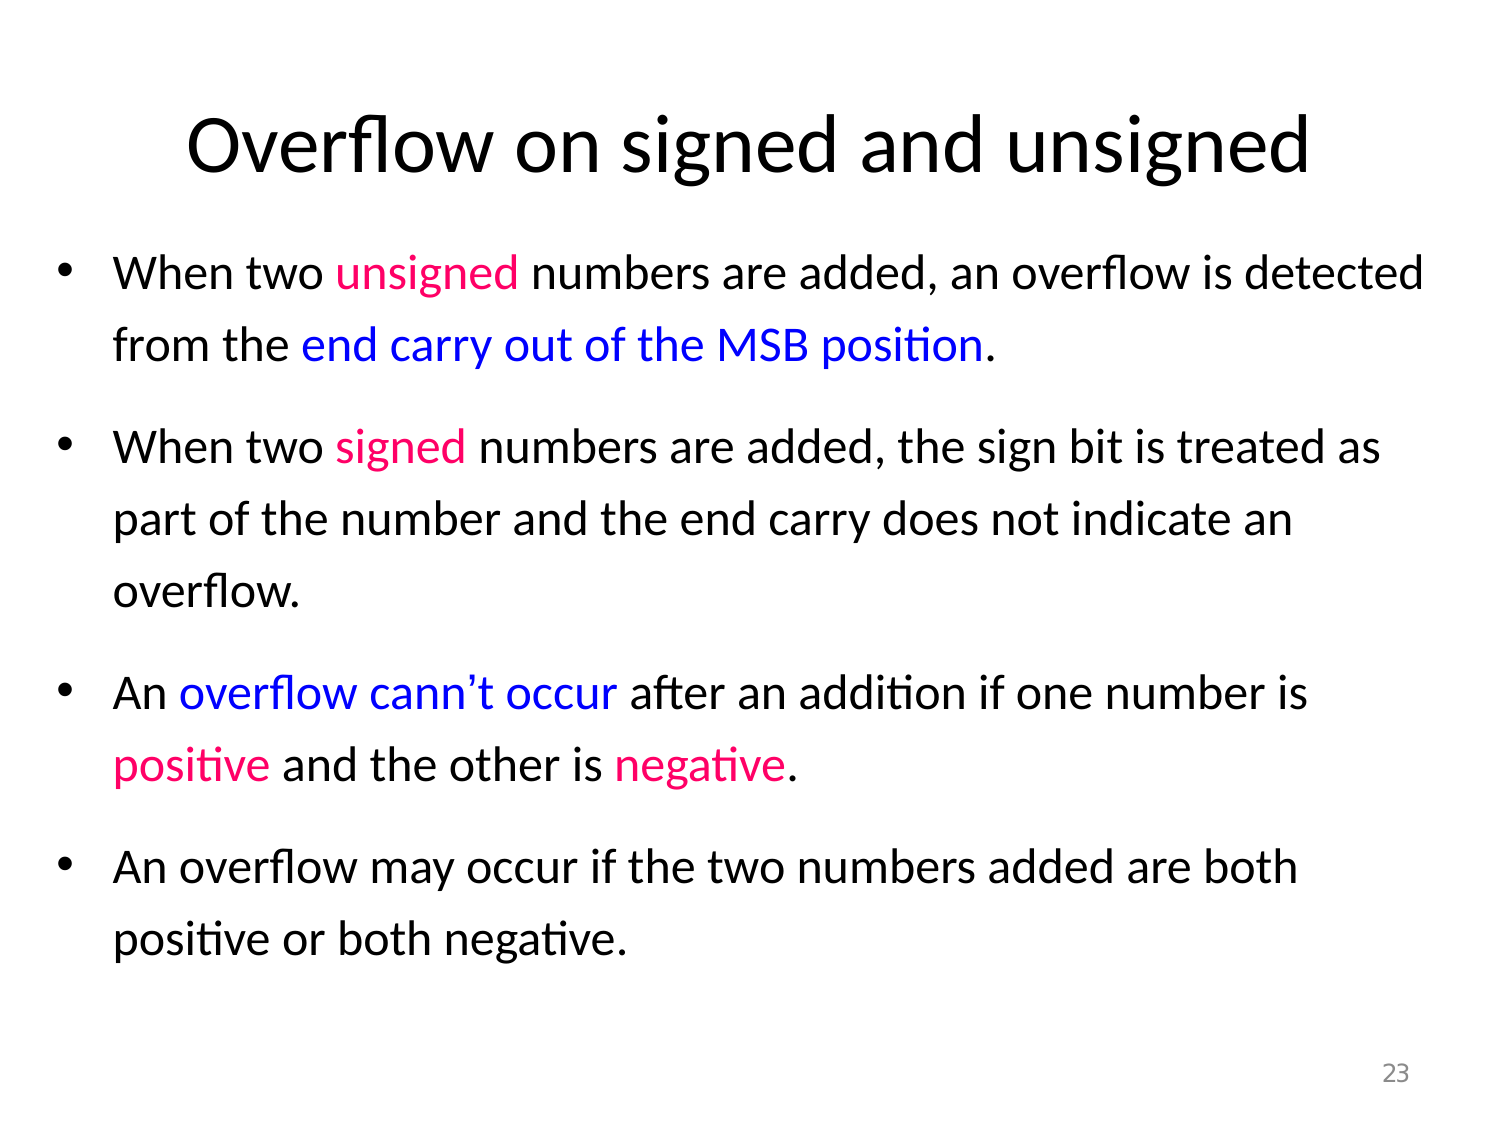

# Overflow on signed and unsigned
When two unsigned numbers are added, an overflow is detected from the end carry out of the MSB position.
When two signed numbers are added, the sign bit is treated as part of the number and the end carry does not indicate an overflow.
An overflow cann’t occur after an addition if one number is positive and the other is negative.
An overflow may occur if the two numbers added are both positive or both negative.

23